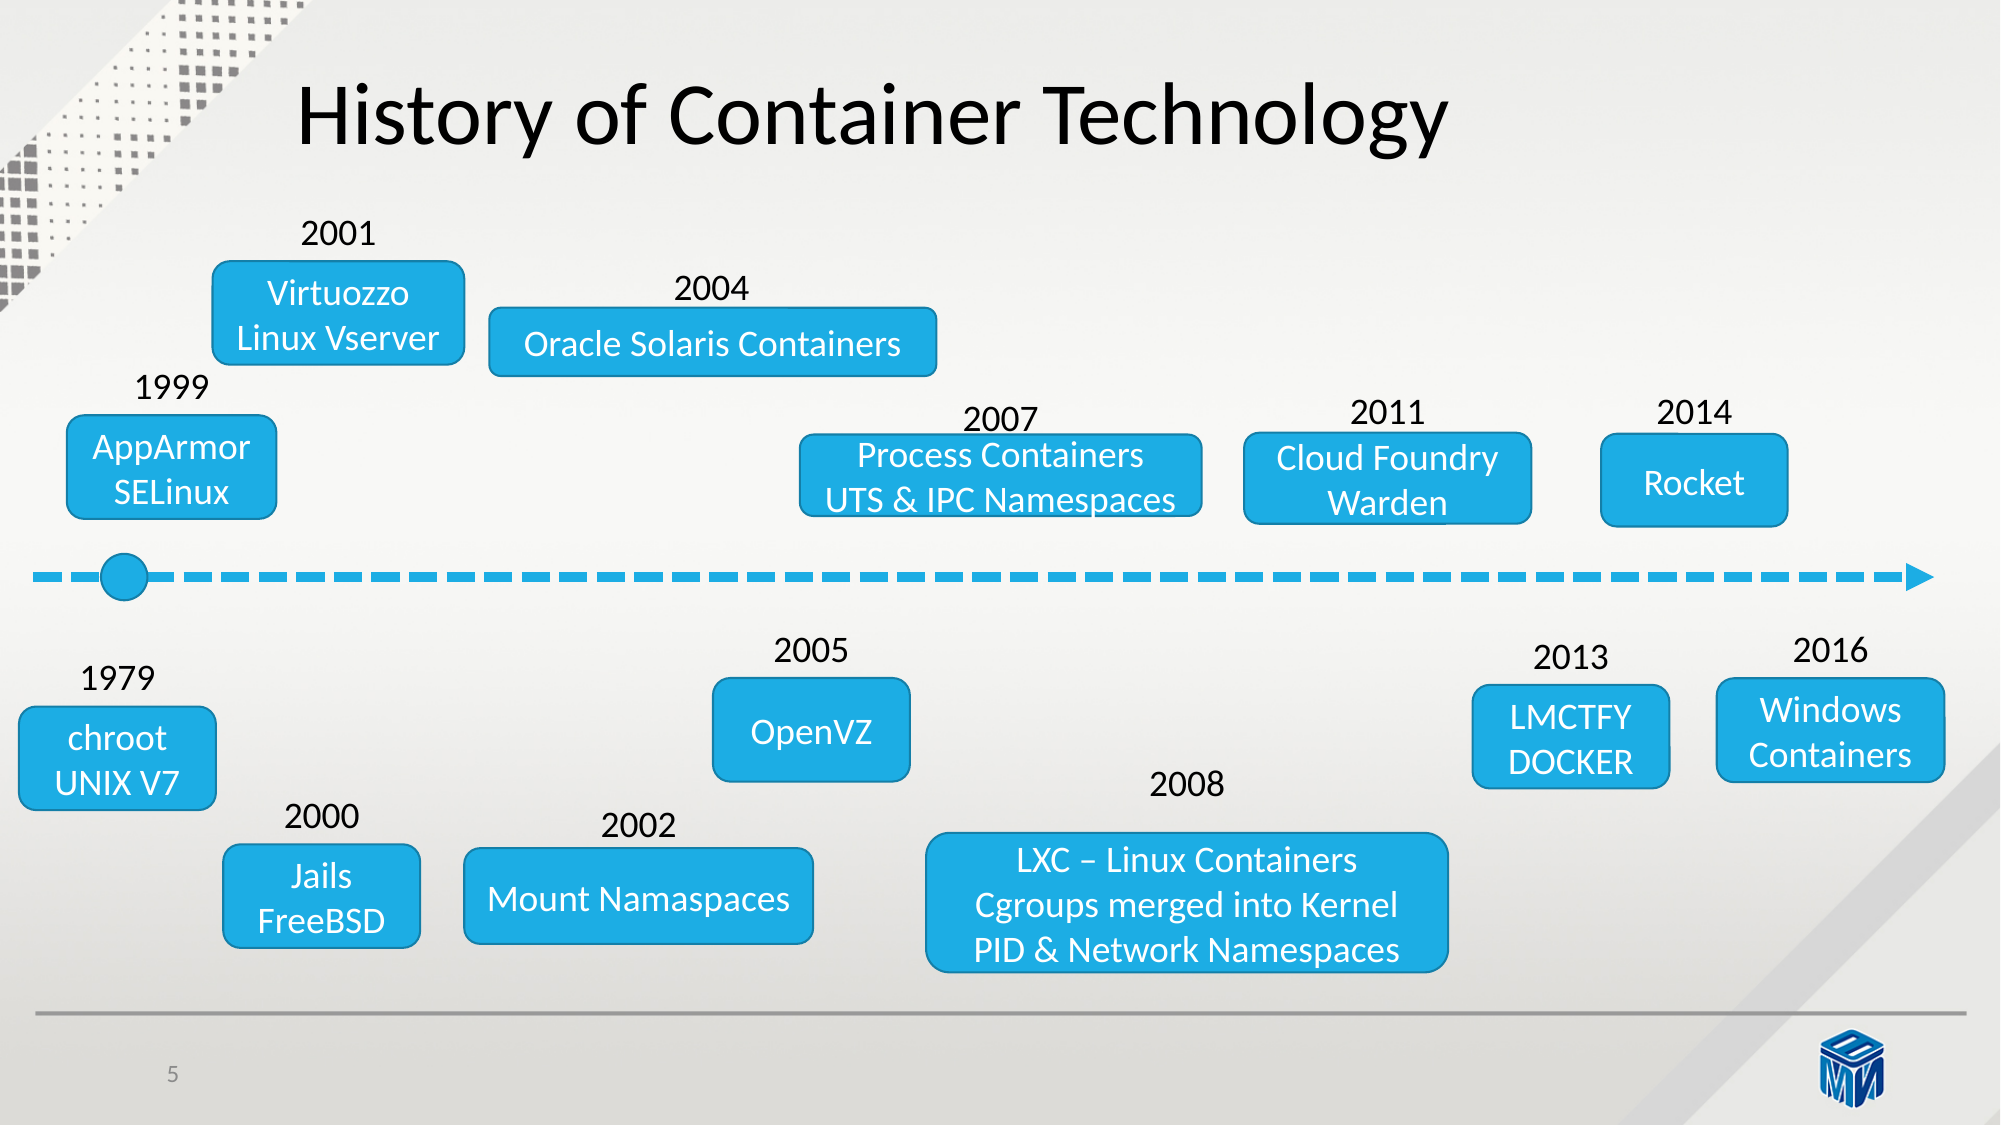

# History of Container Technology
2001
Virtuozzo
Linux Vserver
2004
Oracle Solaris Containers
1999
AppArmor
SELinux
2011
Cloud Foundry
Warden
2014
Rocket
2007
Process Containers
UTS & IPC Namespaces

2005
OpenVZ
2016
Windows Containers
2013
LMCTFY
DOCKER
1979
chroot
UNIX V7
2008
LXC – Linux Containers
Cgroups merged into Kernel
PID & Network Namespaces
2000
Jails
FreeBSD
2002
Mount Namaspaces
5